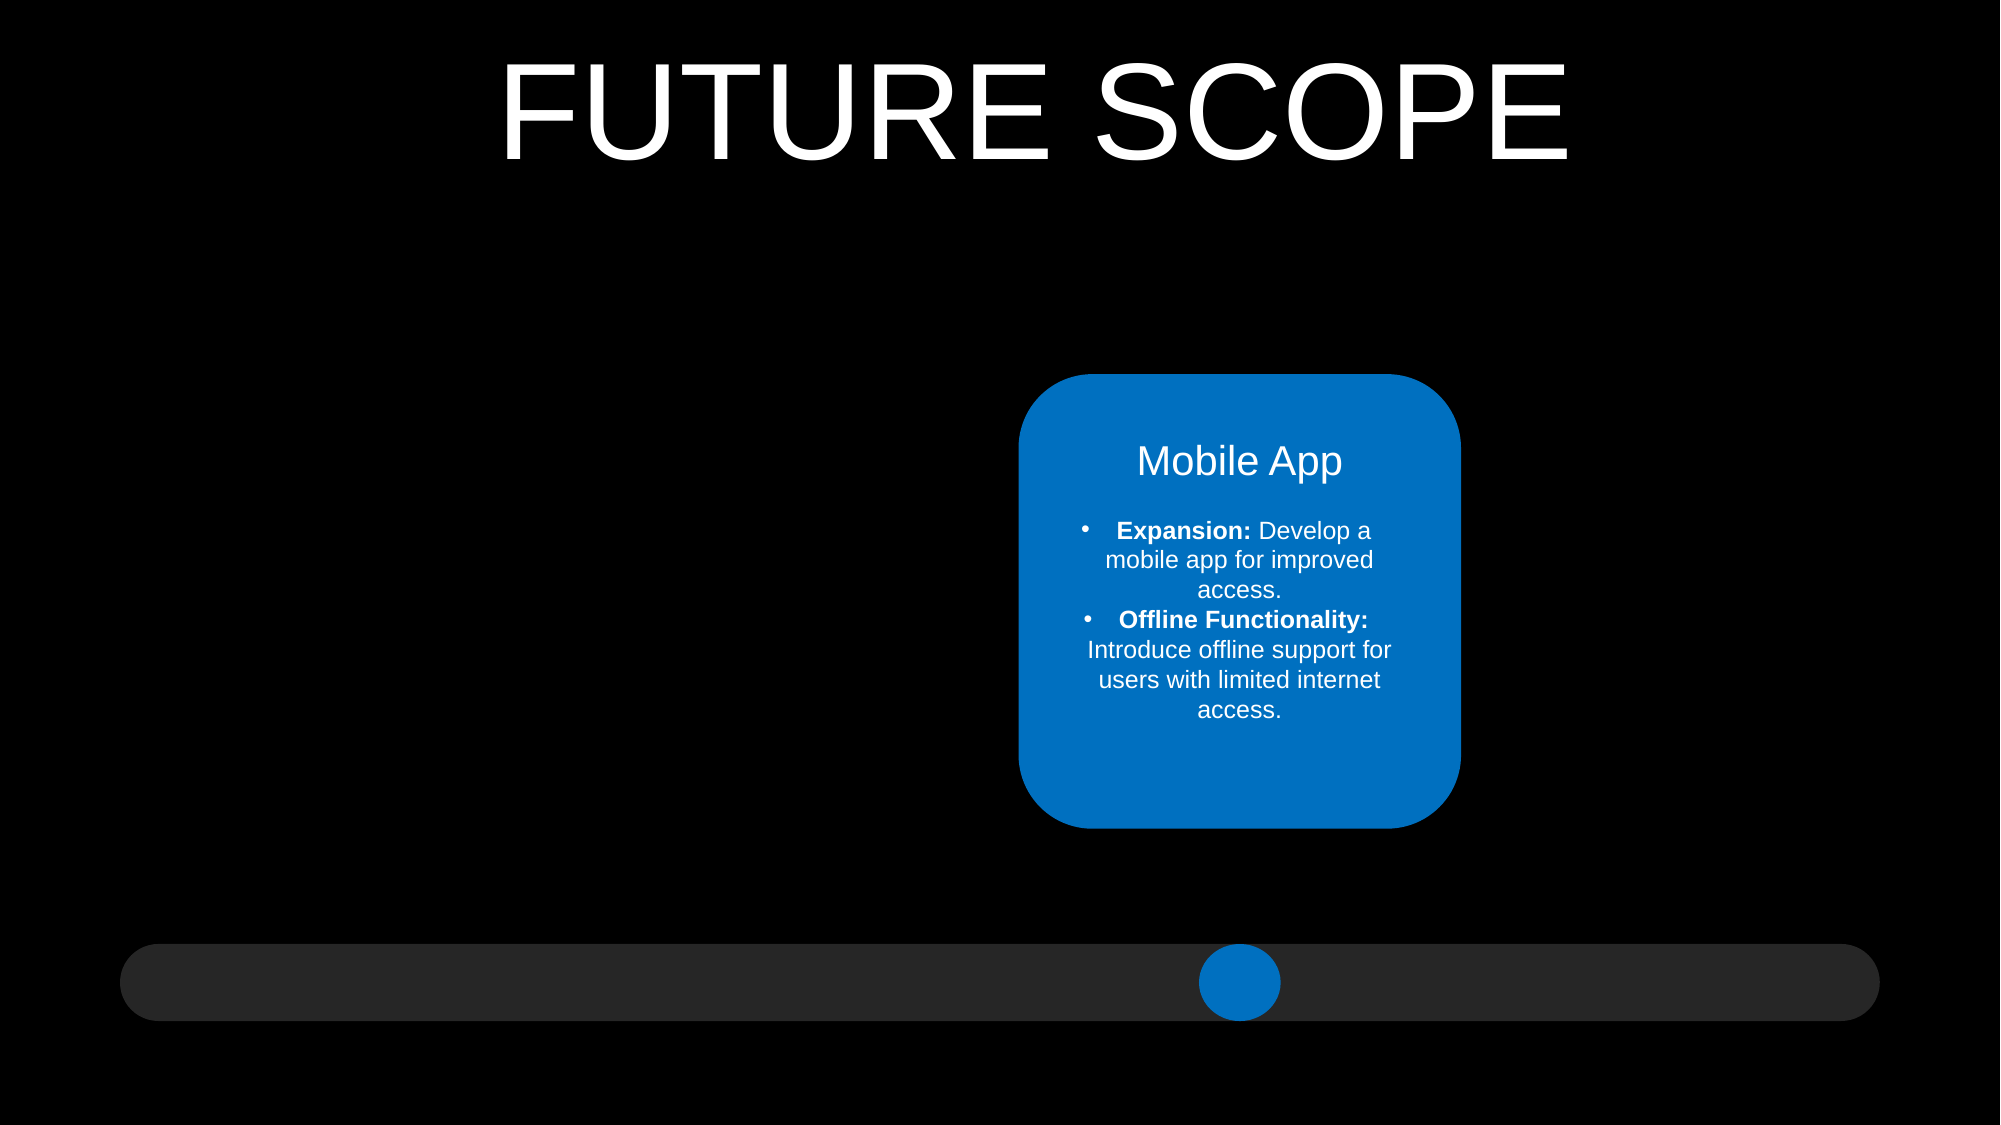

FUTURE SCOPE

Mobile App

Expansion: Develop a mobile app for improved access.
Offline Functionality: Introduce offline support for users with limited internet access.